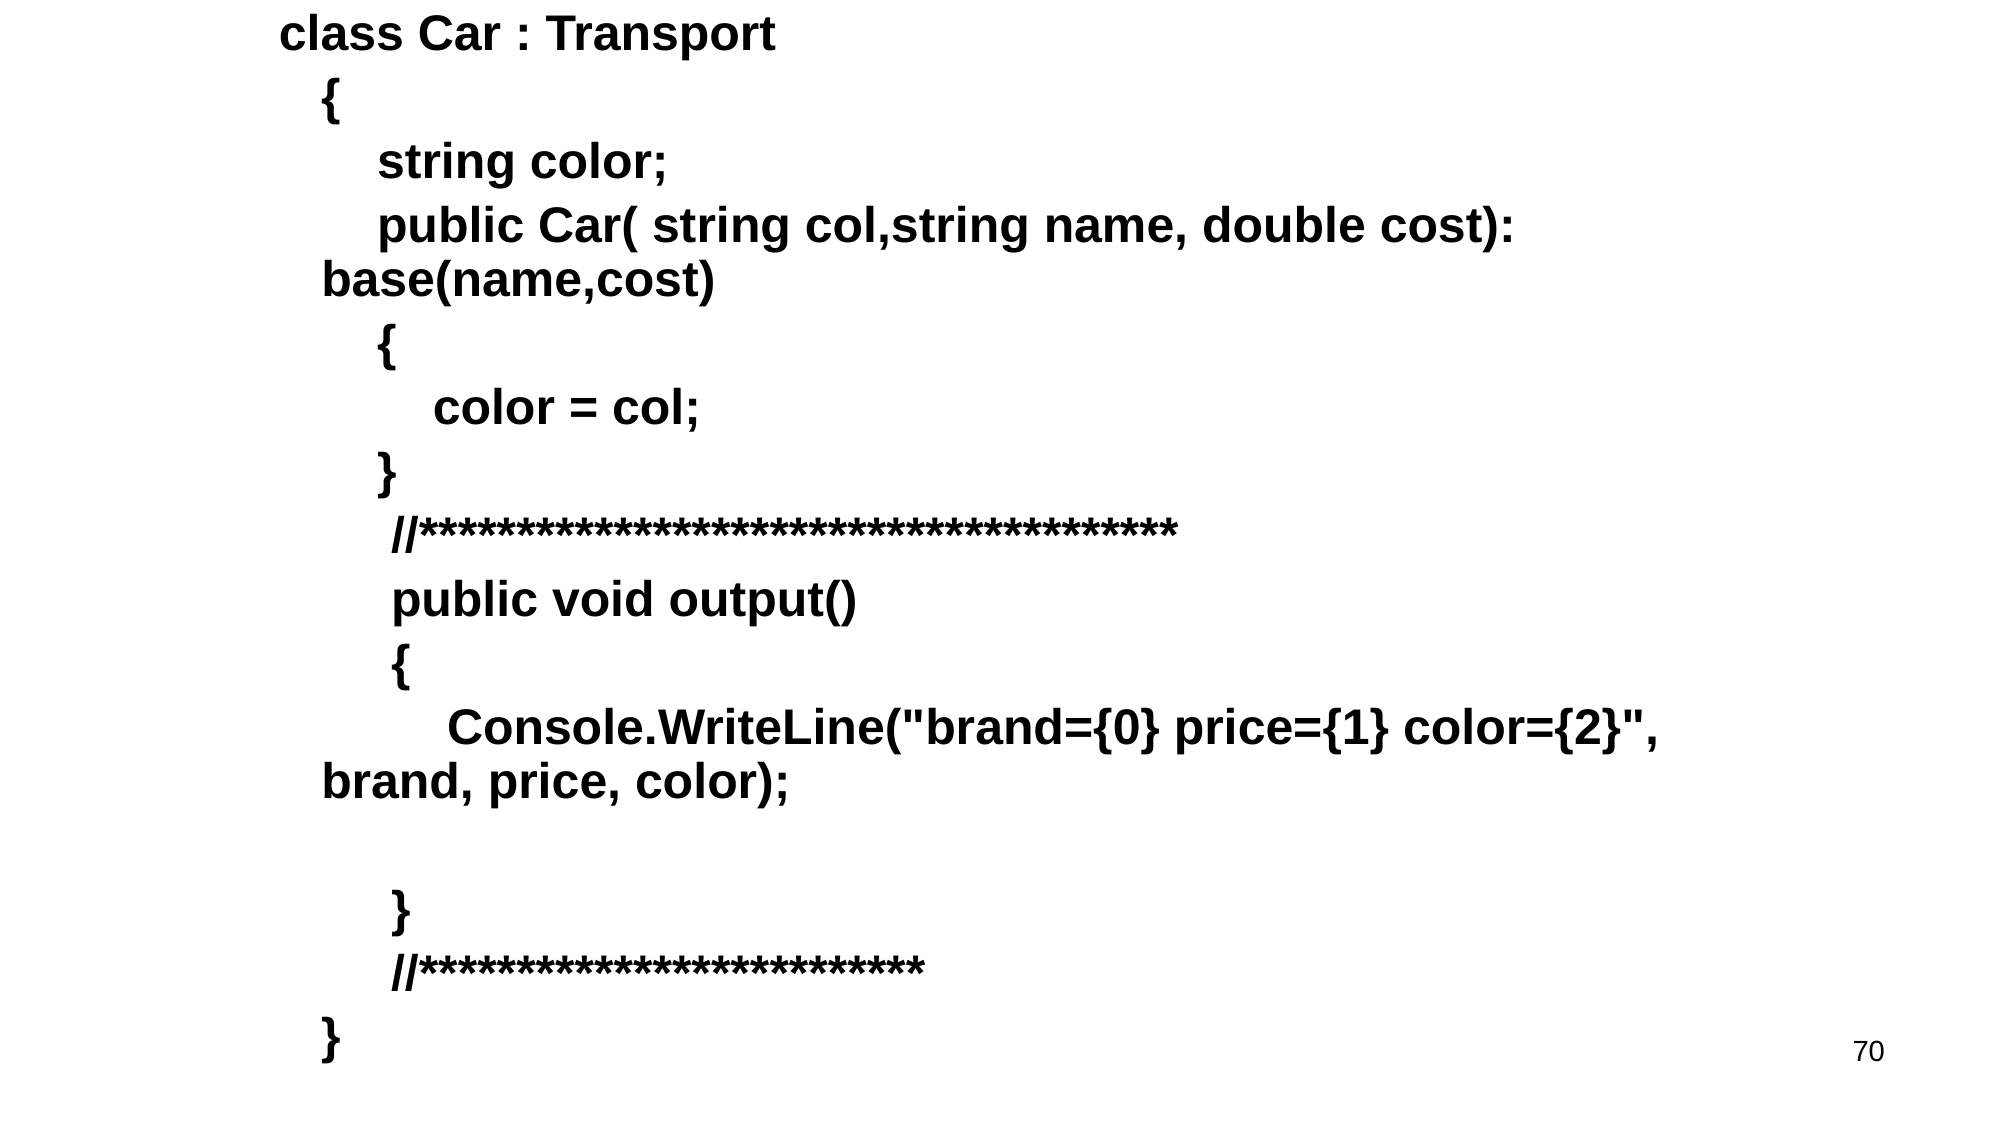

class Car : Transport
    {
        string color;
        public Car( string col,string name, double cost): base(name,cost)
        {
            color = col;
        }
         //***************************************
         public void output()
         {
             Console.WriteLine("brand={0} price={1} color={2}", brand, price, color);

         }
         //**************************
    }
70